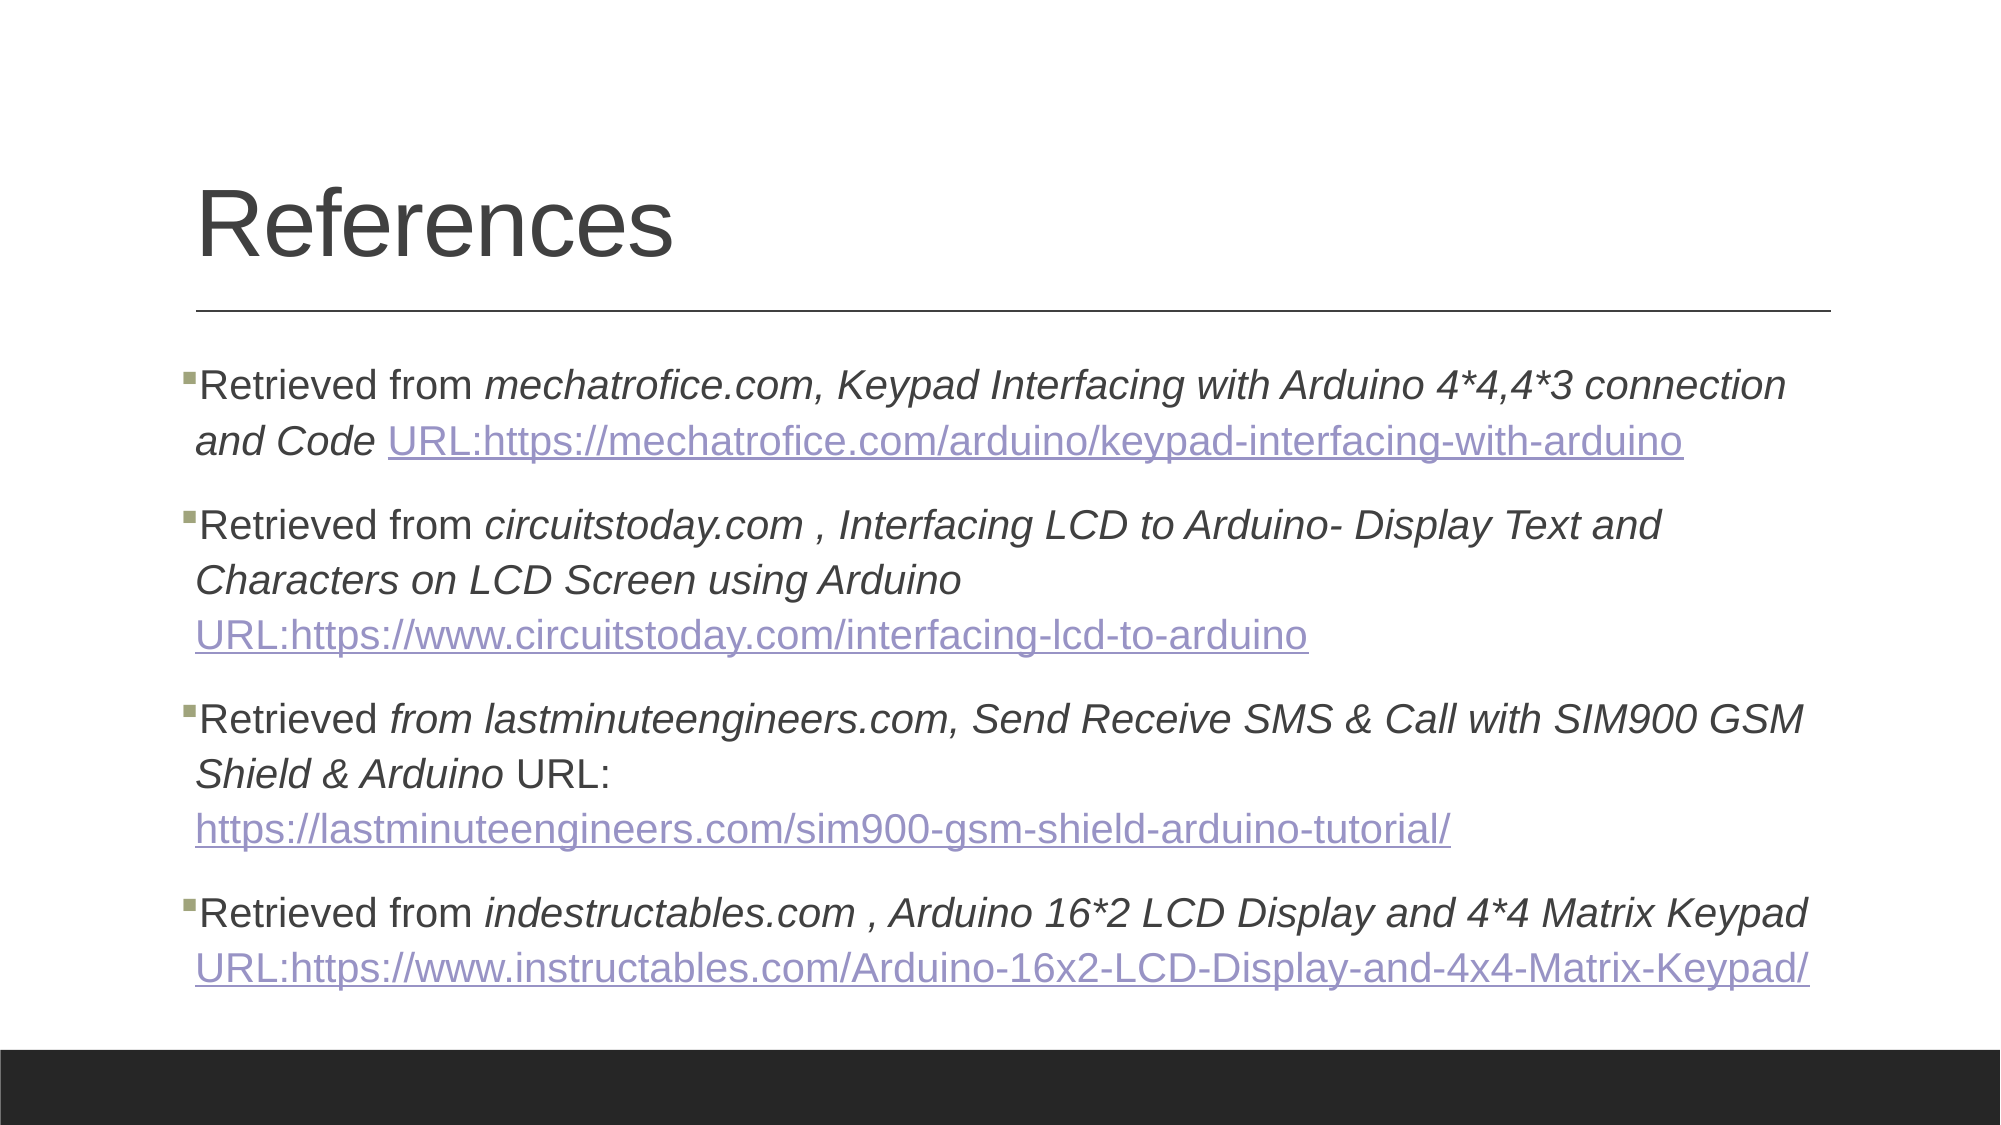

# References
Retrieved from mechatrofice.com, Keypad Interfacing with Arduino 4*4,4*3 connection and Code URL:https://mechatrofice.com/arduino/keypad-interfacing-with-arduino
Retrieved from circuitstoday.com , Interfacing LCD to Arduino- Display Text and Characters on LCD Screen using Arduino URL:https://www.circuitstoday.com/interfacing-lcd-to-arduino
Retrieved from lastminuteengineers.com, Send Receive SMS & Call with SIM900 GSM Shield & Arduino URL: https://lastminuteengineers.com/sim900-gsm-shield-arduino-tutorial/
Retrieved from indestructables.com , Arduino 16*2 LCD Display and 4*4 Matrix Keypad URL:https://www.instructables.com/Arduino-16x2-LCD-Display-and-4x4-Matrix-Keypad/